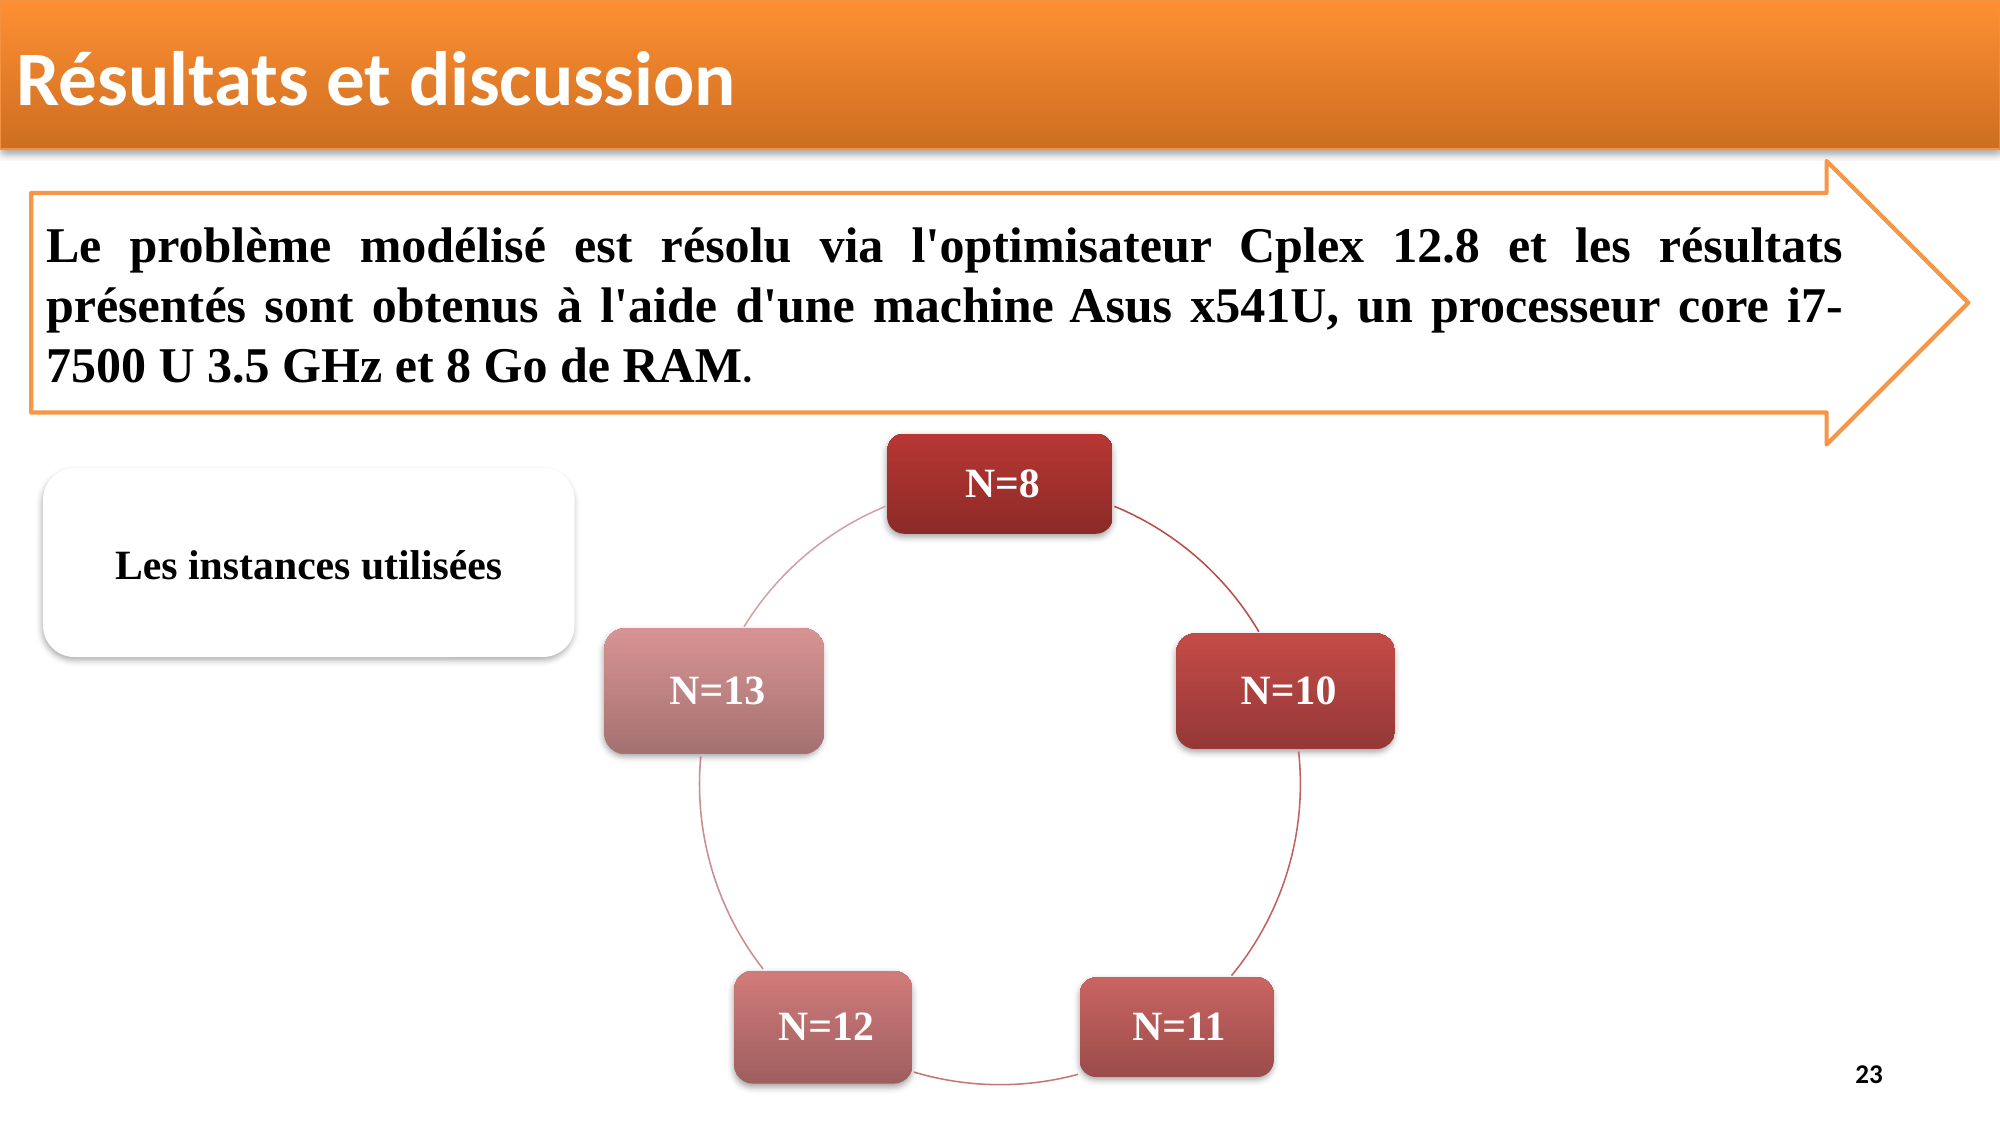

# Résultats et discussion
Le problème modélisé est résolu via l'optimisateur Cplex 12.8 et les résultats présentés sont obtenus à l'aide d'une machine Asus x541U, un processeur core i7-7500 U 3.5 GHz et 8 Go de RAM.
N=8
N=10
N=11
N=12
N=13
Les instances utilisées
23